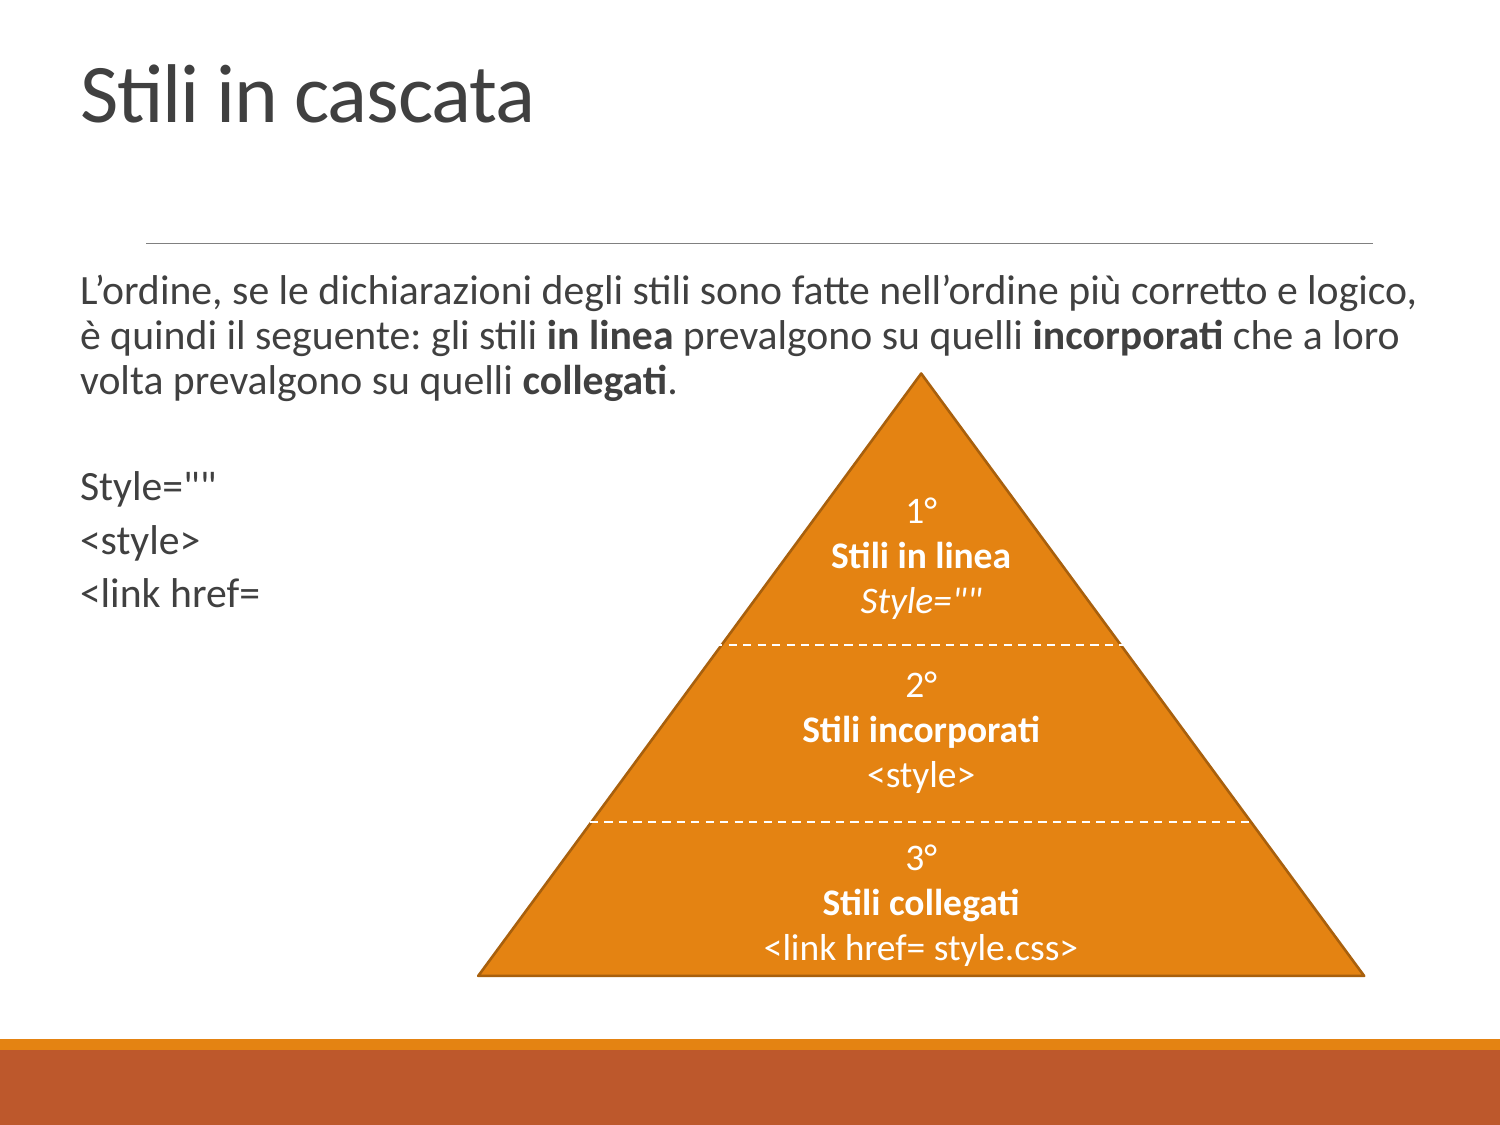

# Stili in cascata
L’ordine, se le dichiarazioni degli stili sono fatte nell’ordine più corretto e logico, è quindi il seguente: gli stili in linea prevalgono su quelli incorporati che a loro volta prevalgono su quelli collegati.

Style=""
<style>
<link href=

1°
Stili in linea
Style=""
2°
Stili incorporati
<style>
3°
Stili collegati
<link href= style.css>